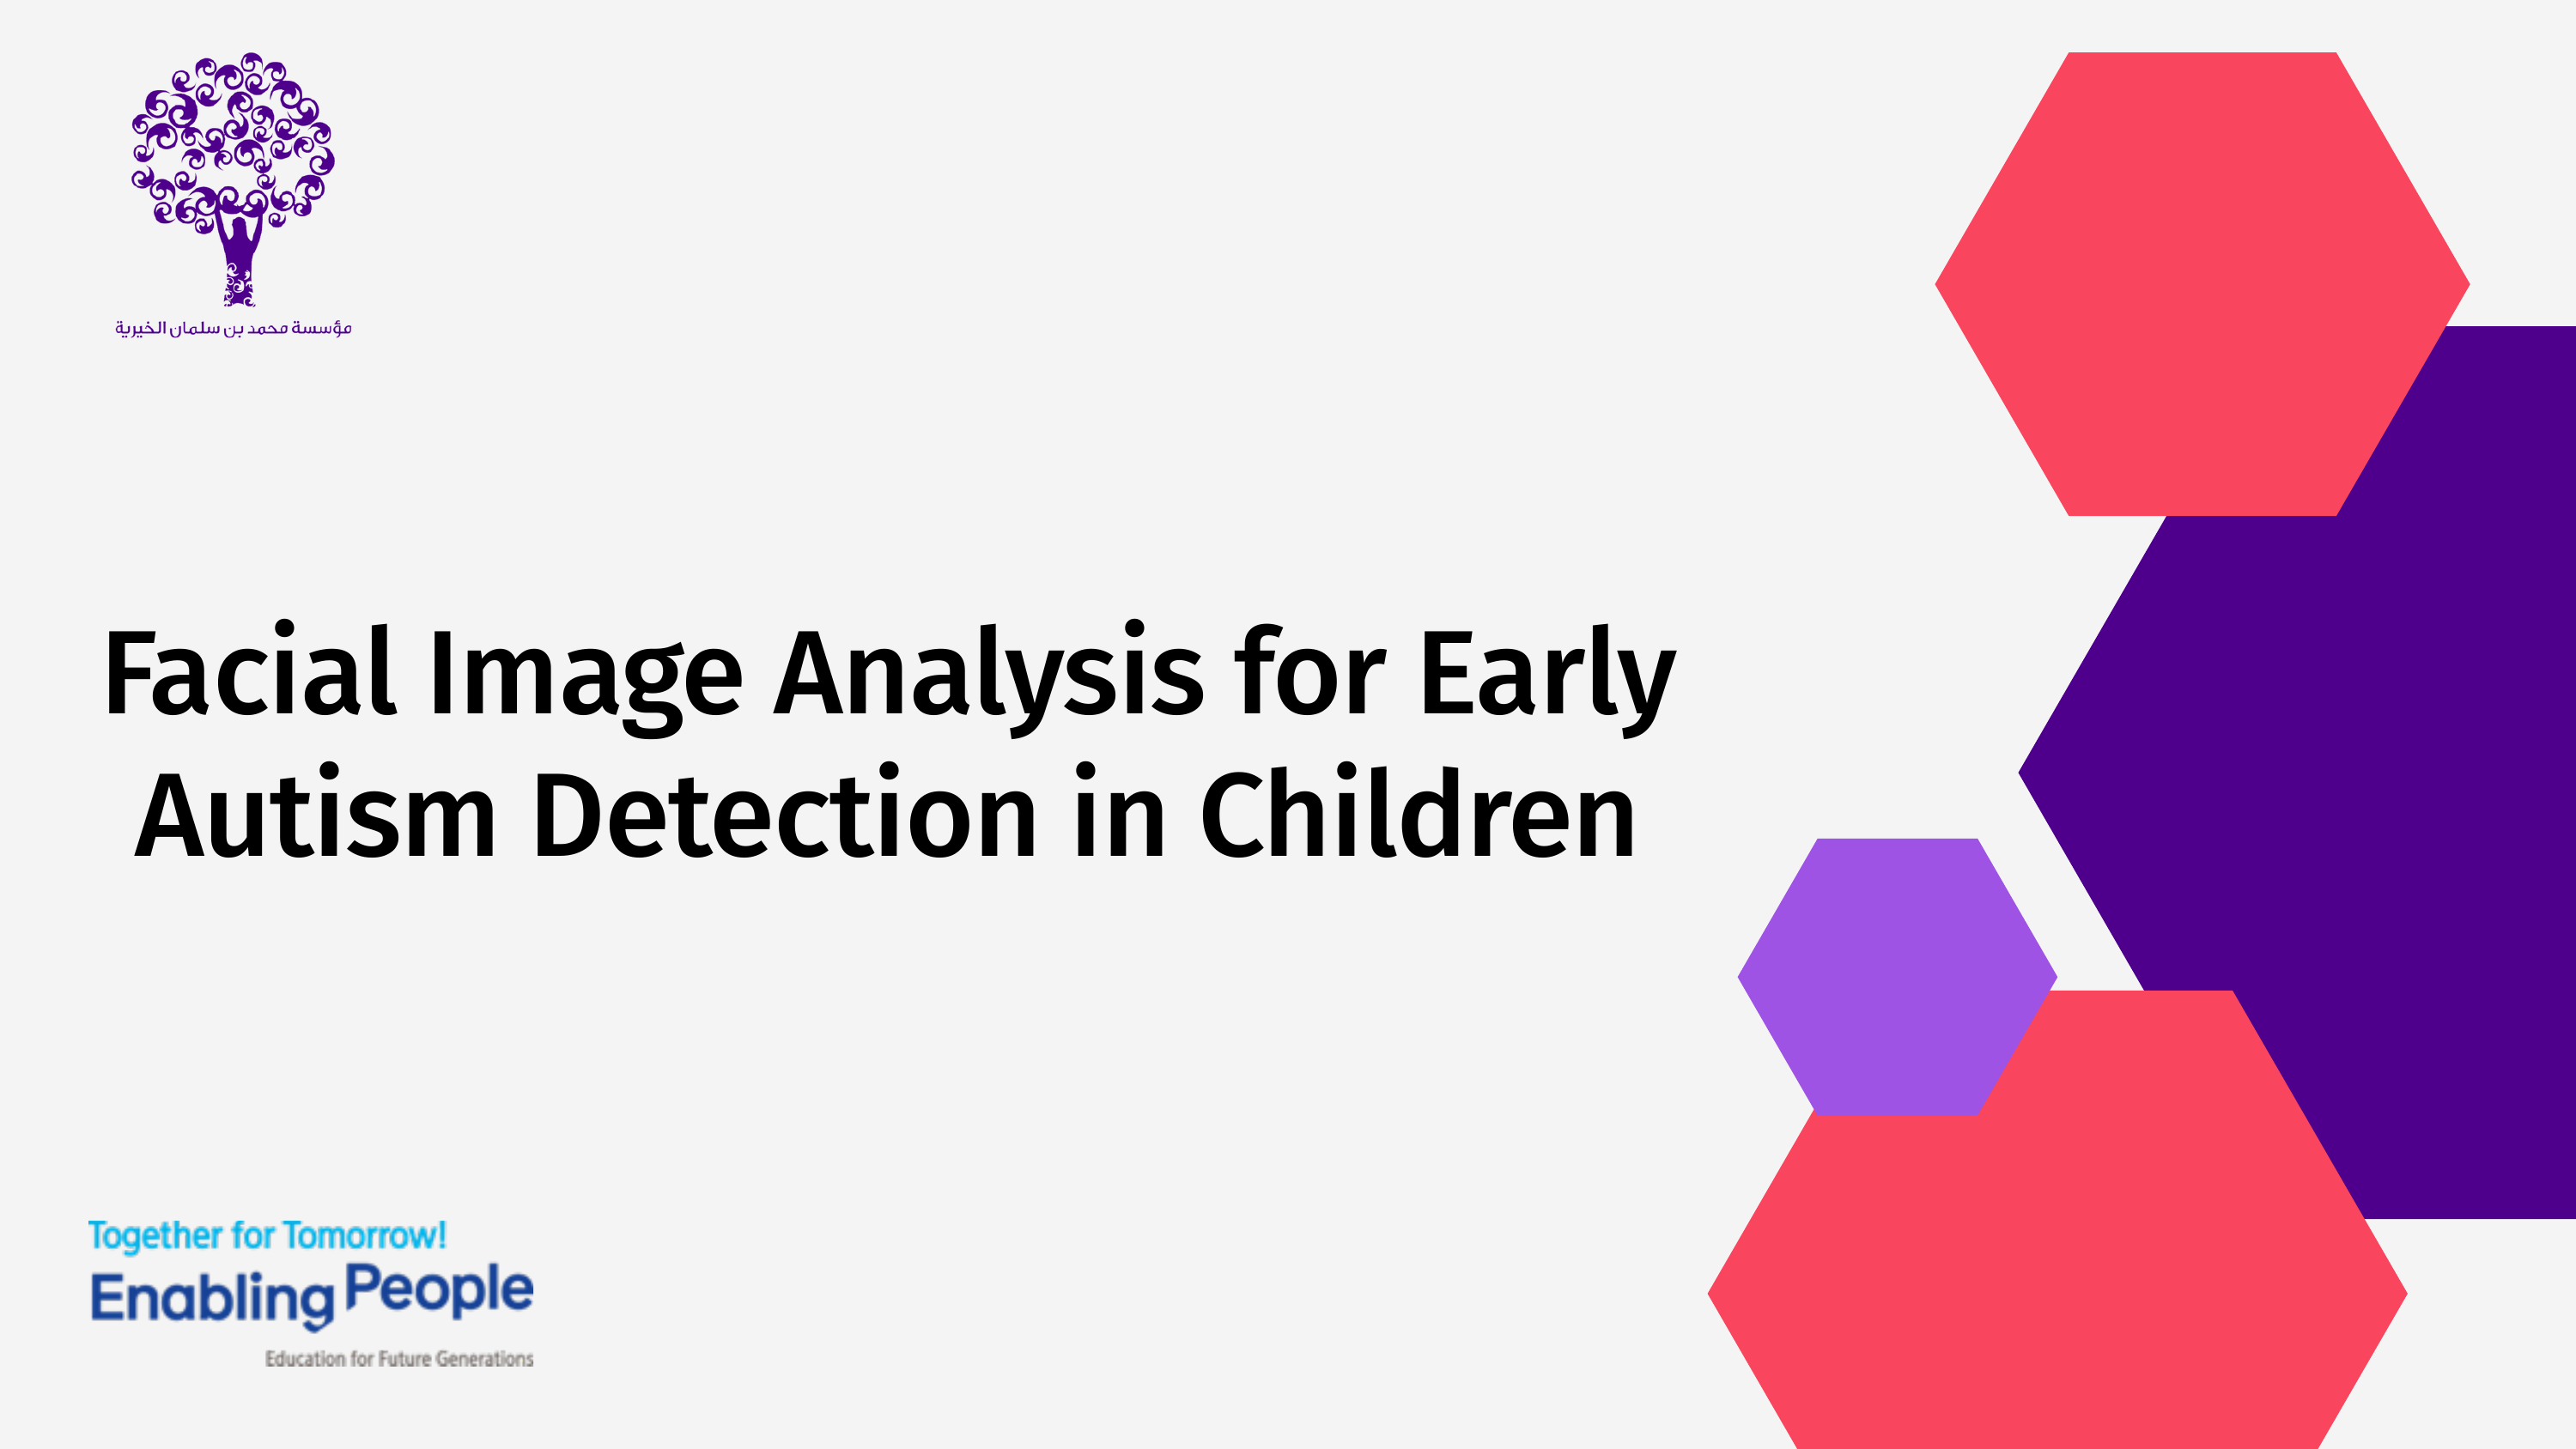

Facial Image Analysis for Early Autism Detection in Children